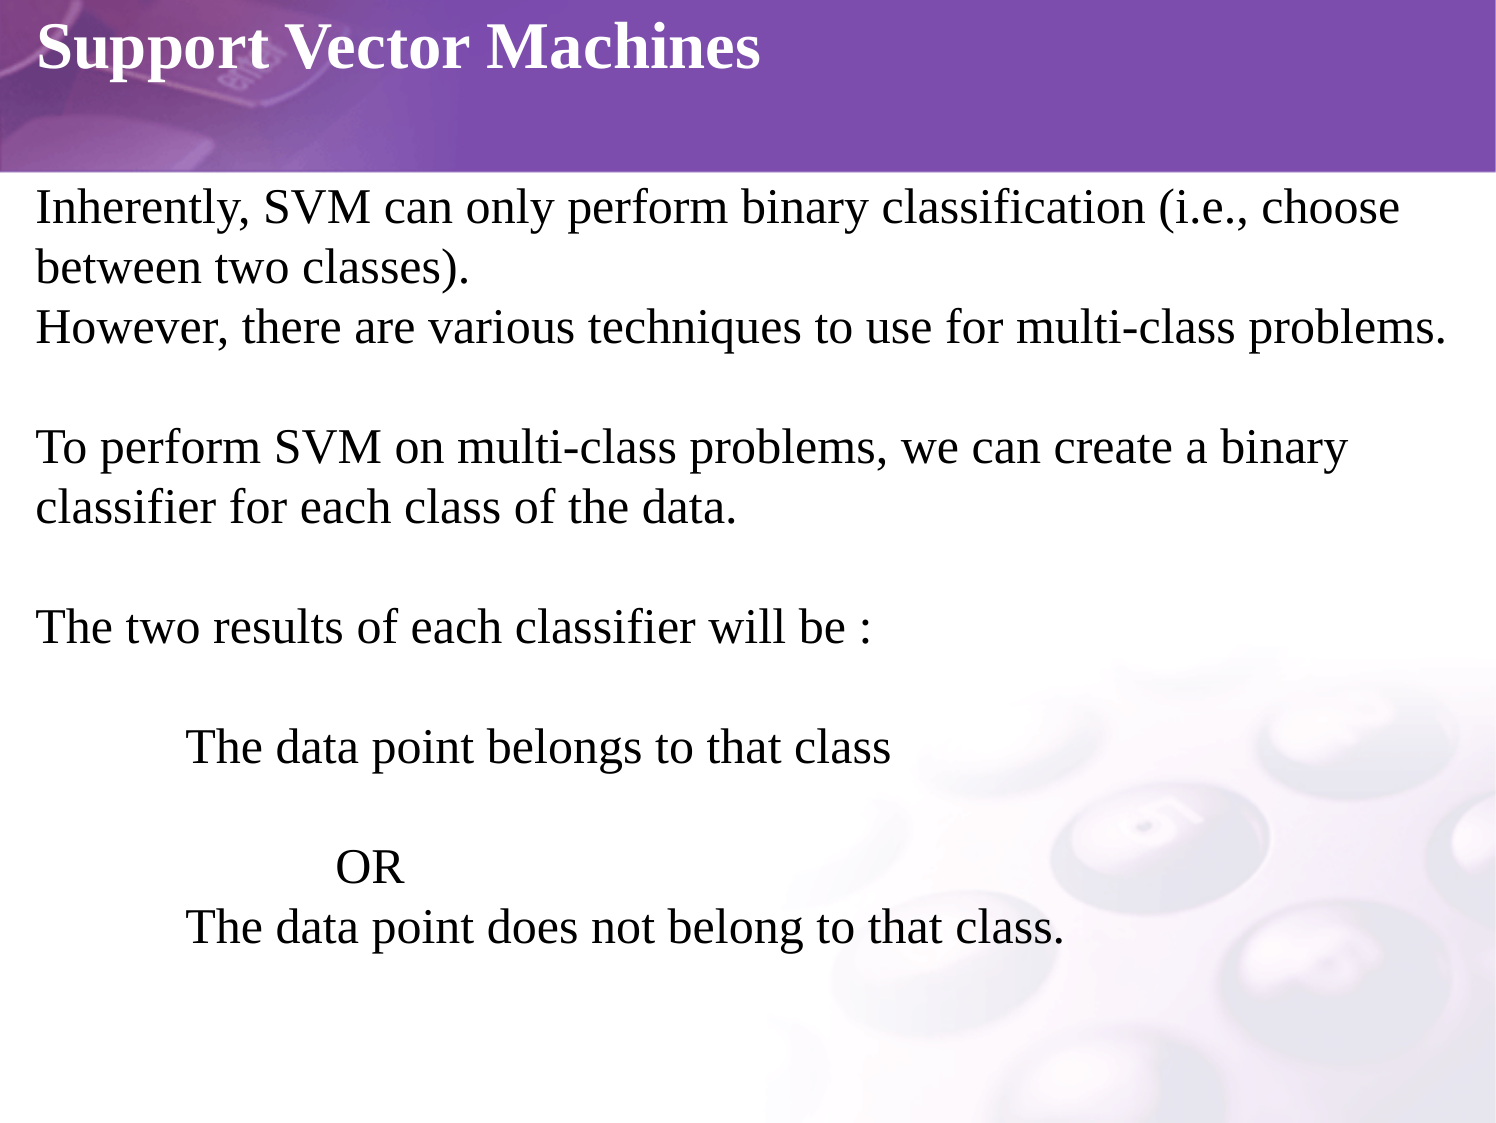

# Support Vector Machines
Inherently, SVM can only perform binary classification (i.e., choose between two classes).
However, there are various techniques to use for multi-class problems.

To perform SVM on multi-class problems, we can create a binary classifier for each class of the data.

The two results of each classifier will be :

	The data point belongs to that class

		OR
	The data point does not belong to that class.